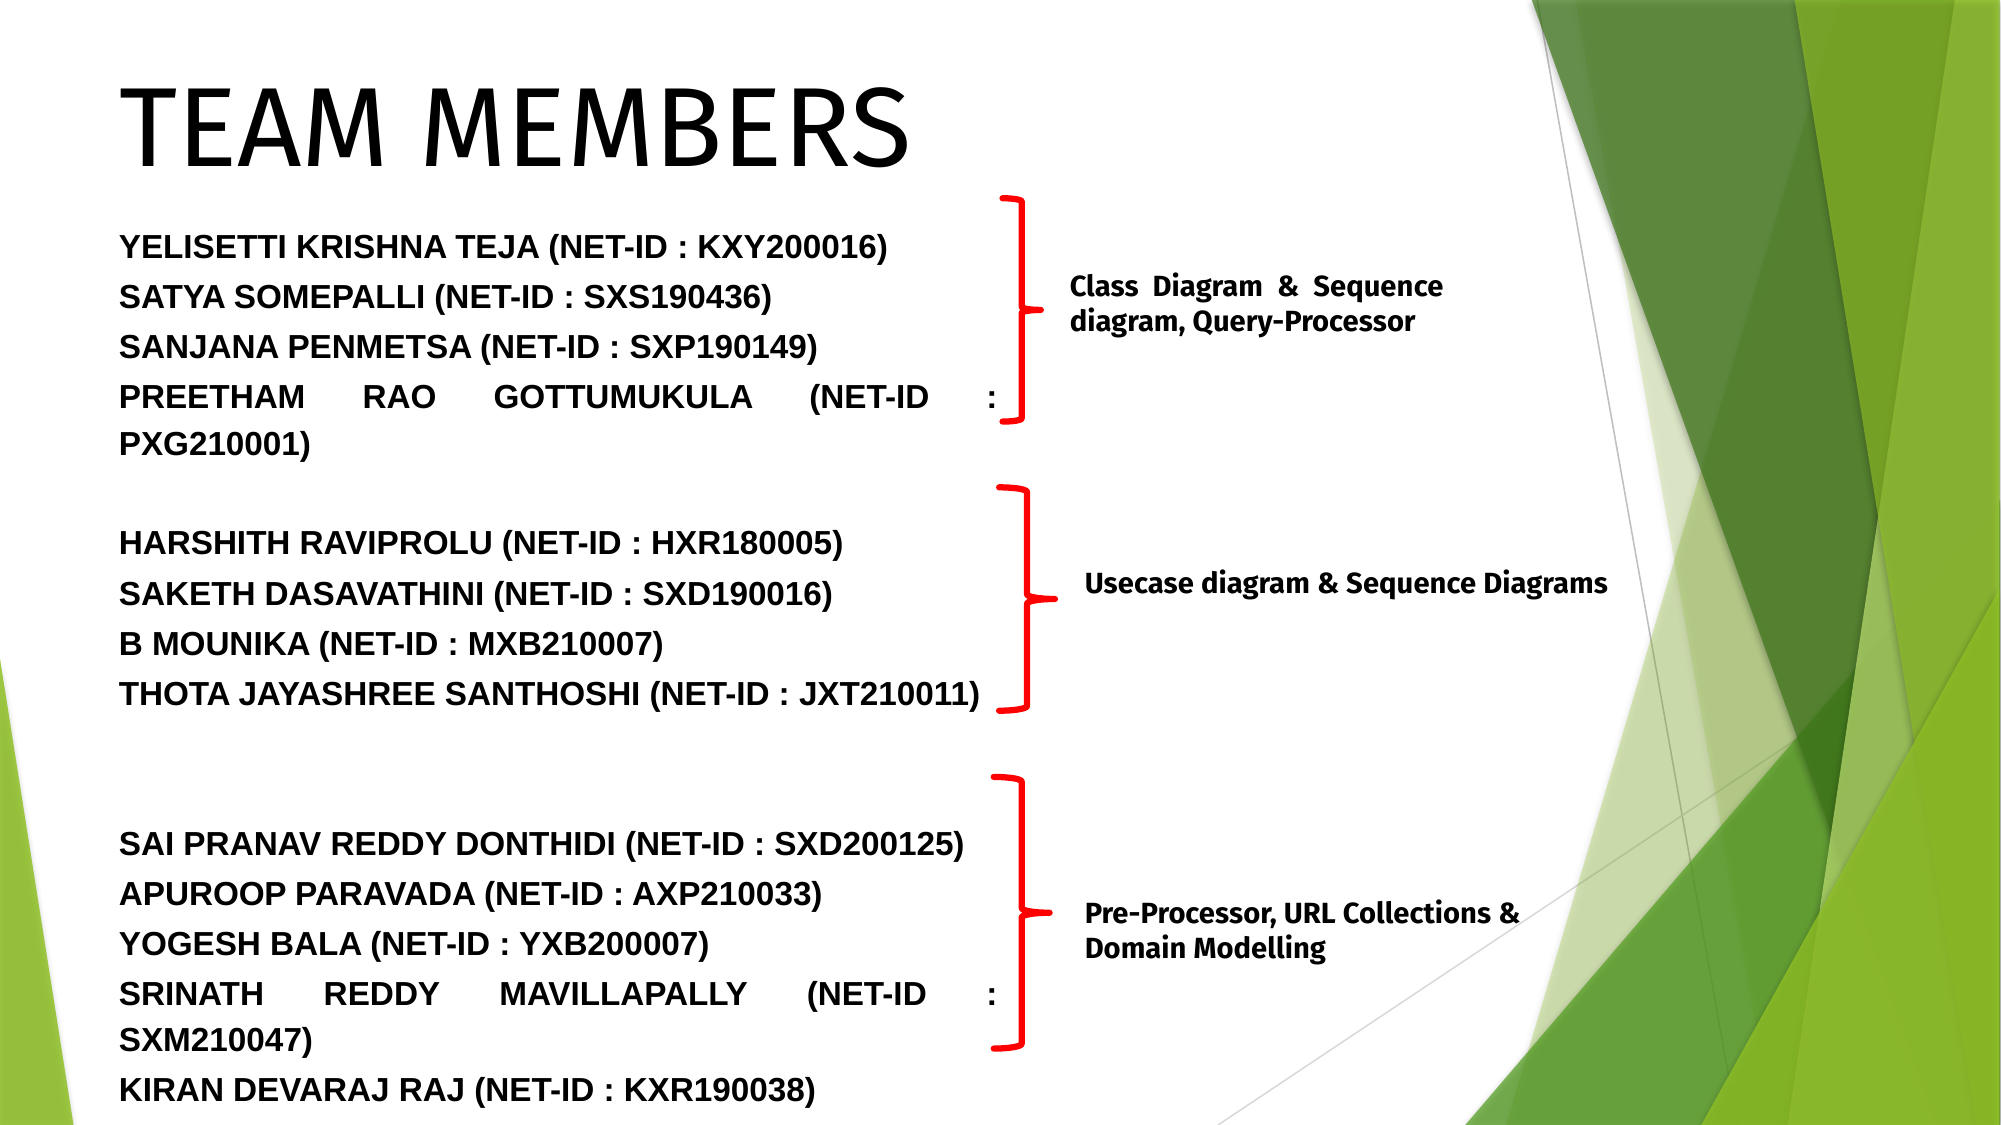

TEAM MEMBERS

YELISETTI KRISHNA TEJA (NET-ID : KXY200016)
SATYA SOMEPALLI (NET-ID : SXS190436)
SANJANA PENMETSA (NET-ID : SXP190149)
PREETHAM RAO GOTTUMUKULA (NET-ID : PXG210001)

HARSHITH RAVIPROLU (NET-ID : HXR180005)
SAKETH DASAVATHINI (NET-ID : SXD190016)
B MOUNIKA (NET-ID : MXB210007)
THOTA JAYASHREE SANTHOSHI (NET-ID : JXT210011)

SAI PRANAV REDDY DONTHIDI (NET-ID : SXD200125)
APUROOP PARAVADA (NET-ID : AXP210033)
YOGESH BALA (NET-ID : YXB200007)
SRINATH REDDY MAVILLAPALLY (NET-ID : SXM210047)
KIRAN DEVARAJ RAJ (NET-ID : KXR190038)

Class Diagram & Sequence diagram, Query-Processor

Usecase diagram & Sequence Diagrams

Pre-Processor, URL Collections &
Domain Modelling